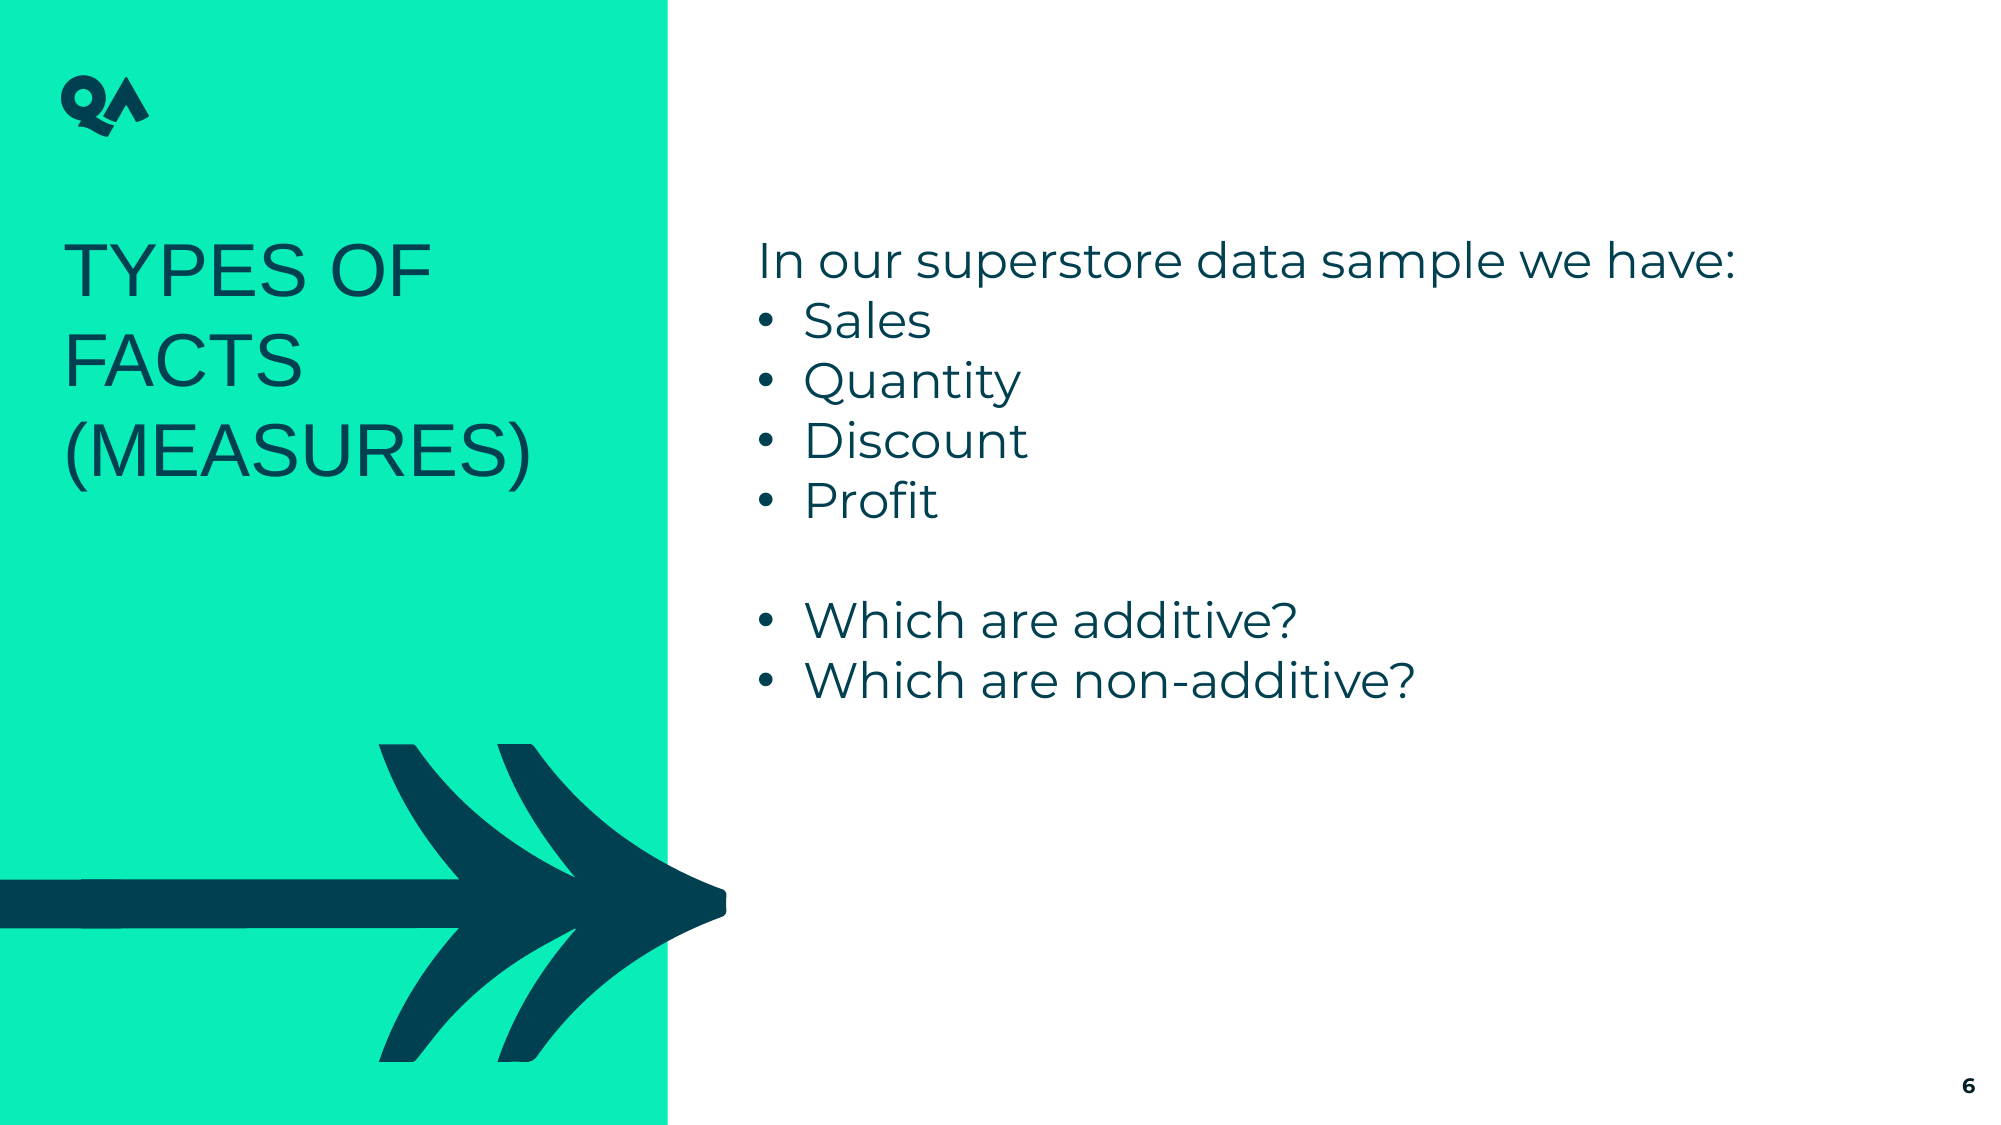

Types of Facts (Measures)
In our superstore data sample we have:
Sales
Quantity
Discount
Profit

Which are additive?
Which are non-additive?
6